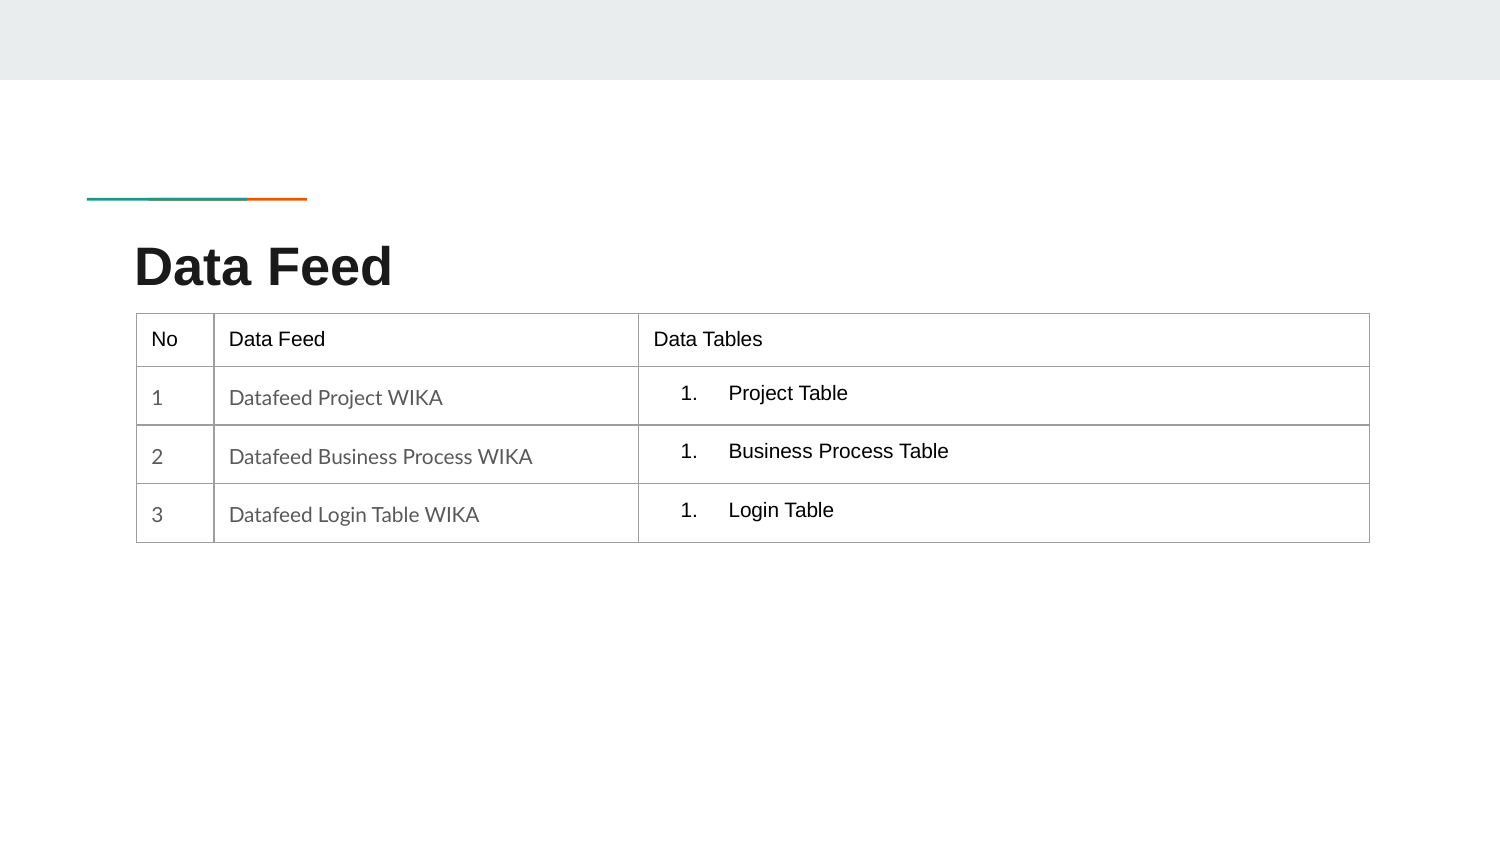

# Data Feed
| No | Data Feed | Data Tables |
| --- | --- | --- |
| 1 | Datafeed Project WIKA | Project Table |
| 2 | Datafeed Business Process WIKA | Business Process Table |
| 3 | Datafeed Login Table WIKA | Login Table |